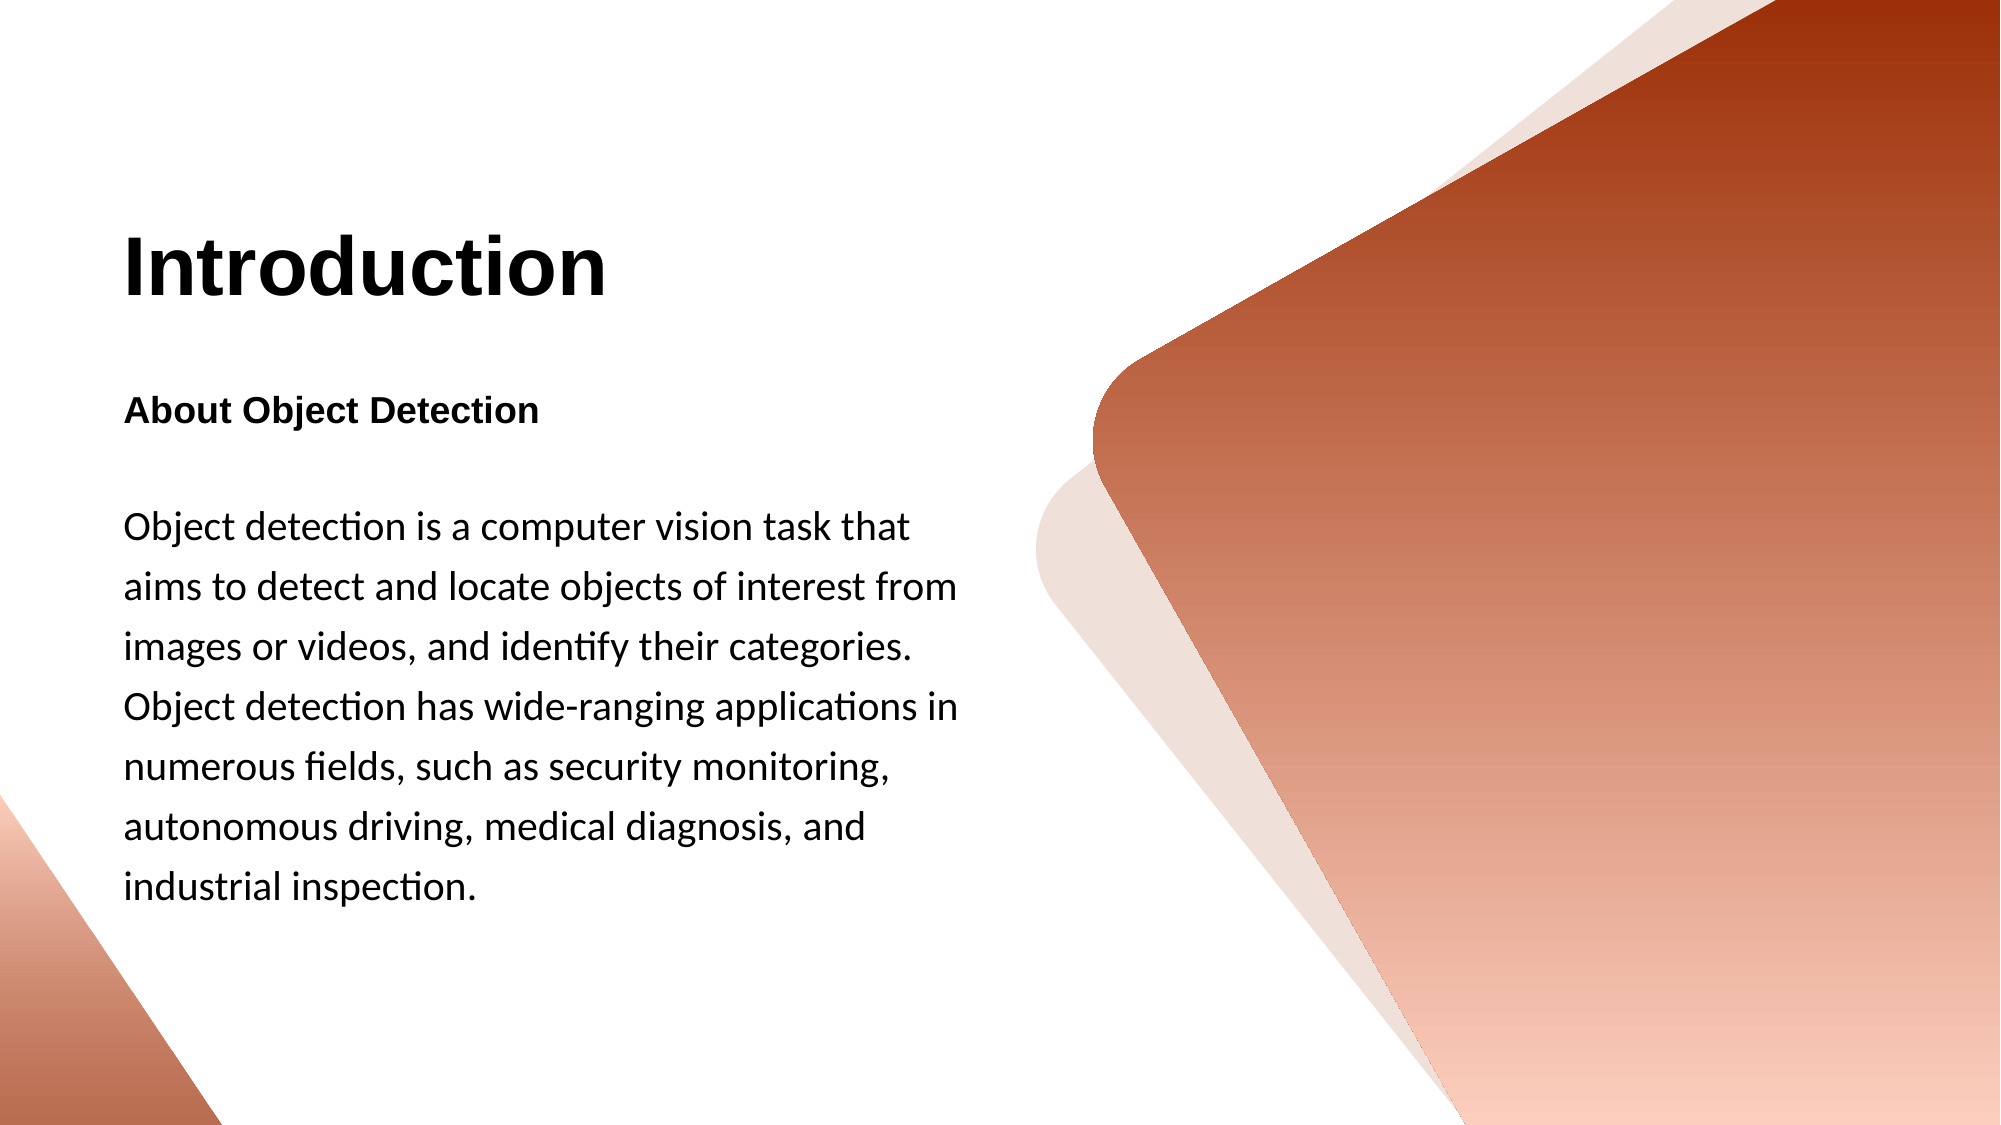

Introduction
About Object Detection
Object detection is a computer vision task that aims to detect and locate objects of interest from images or videos, and identify their categories. Object detection has wide-ranging applications in numerous fields, such as security monitoring, autonomous driving, medical diagnosis, and industrial inspection.